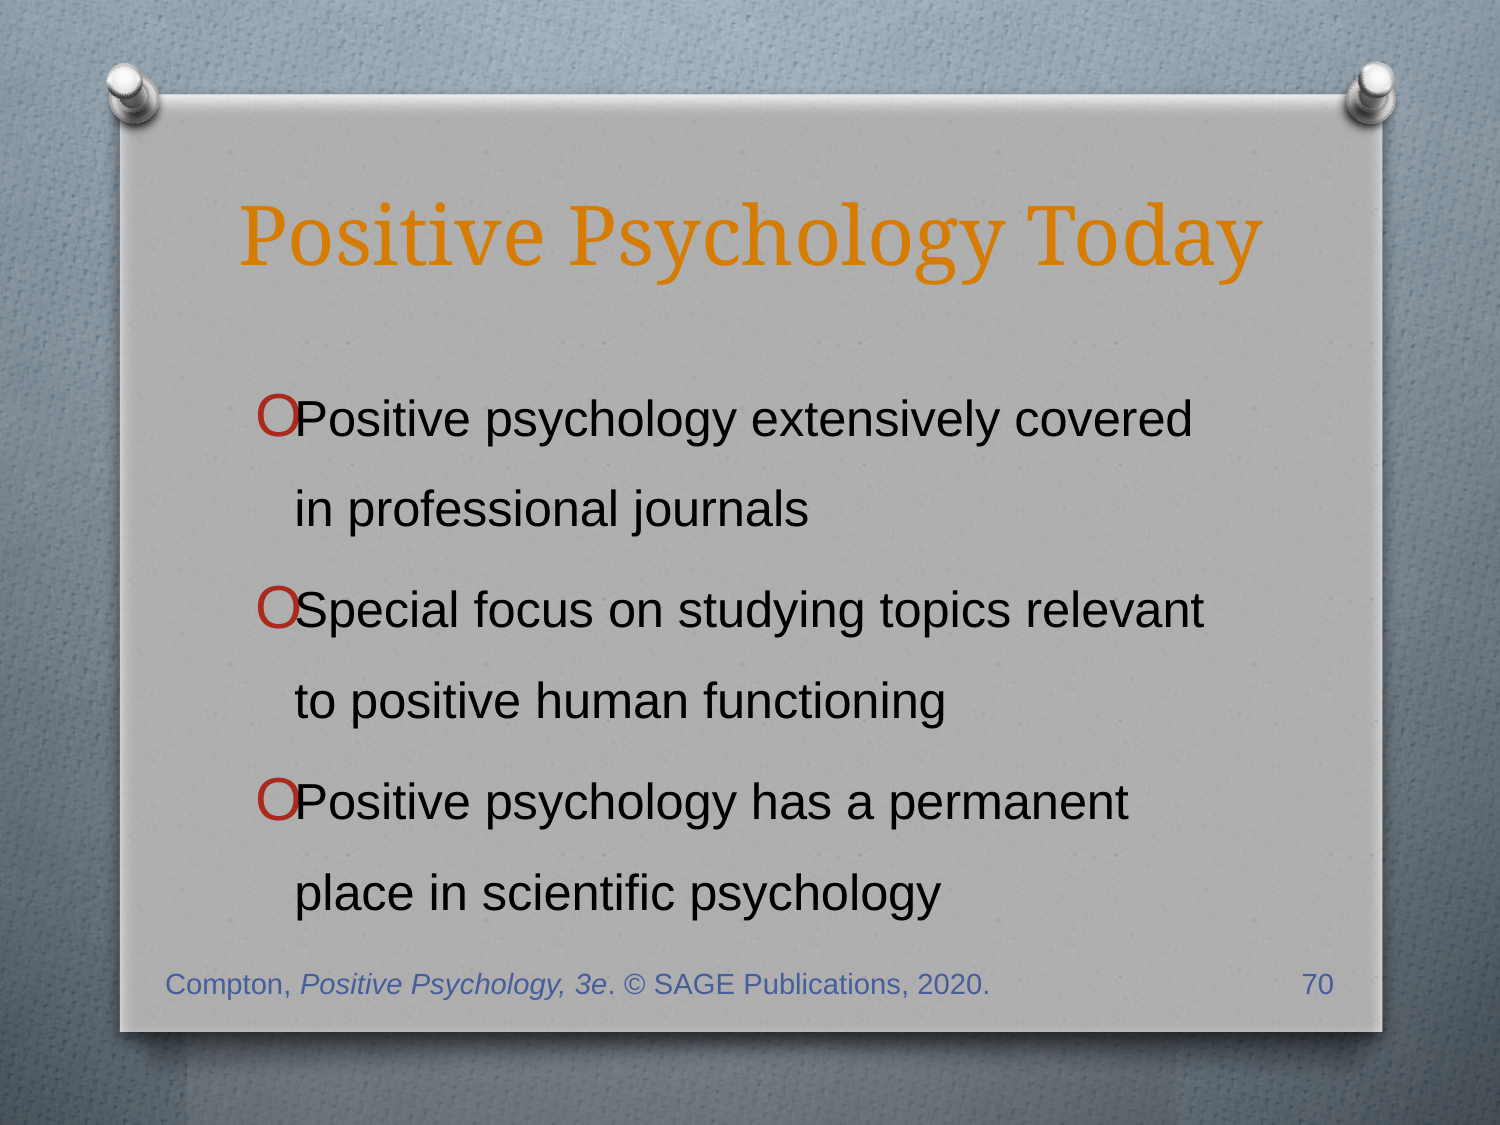

# Positive Psychology Today
Positive psychology extensively covered in professional journals
Special focus on studying topics relevant to positive human functioning
Positive psychology has a permanent place in scientific psychology

Compton, Positive Psychology, 3e. © SAGE Publications, 2020.
70